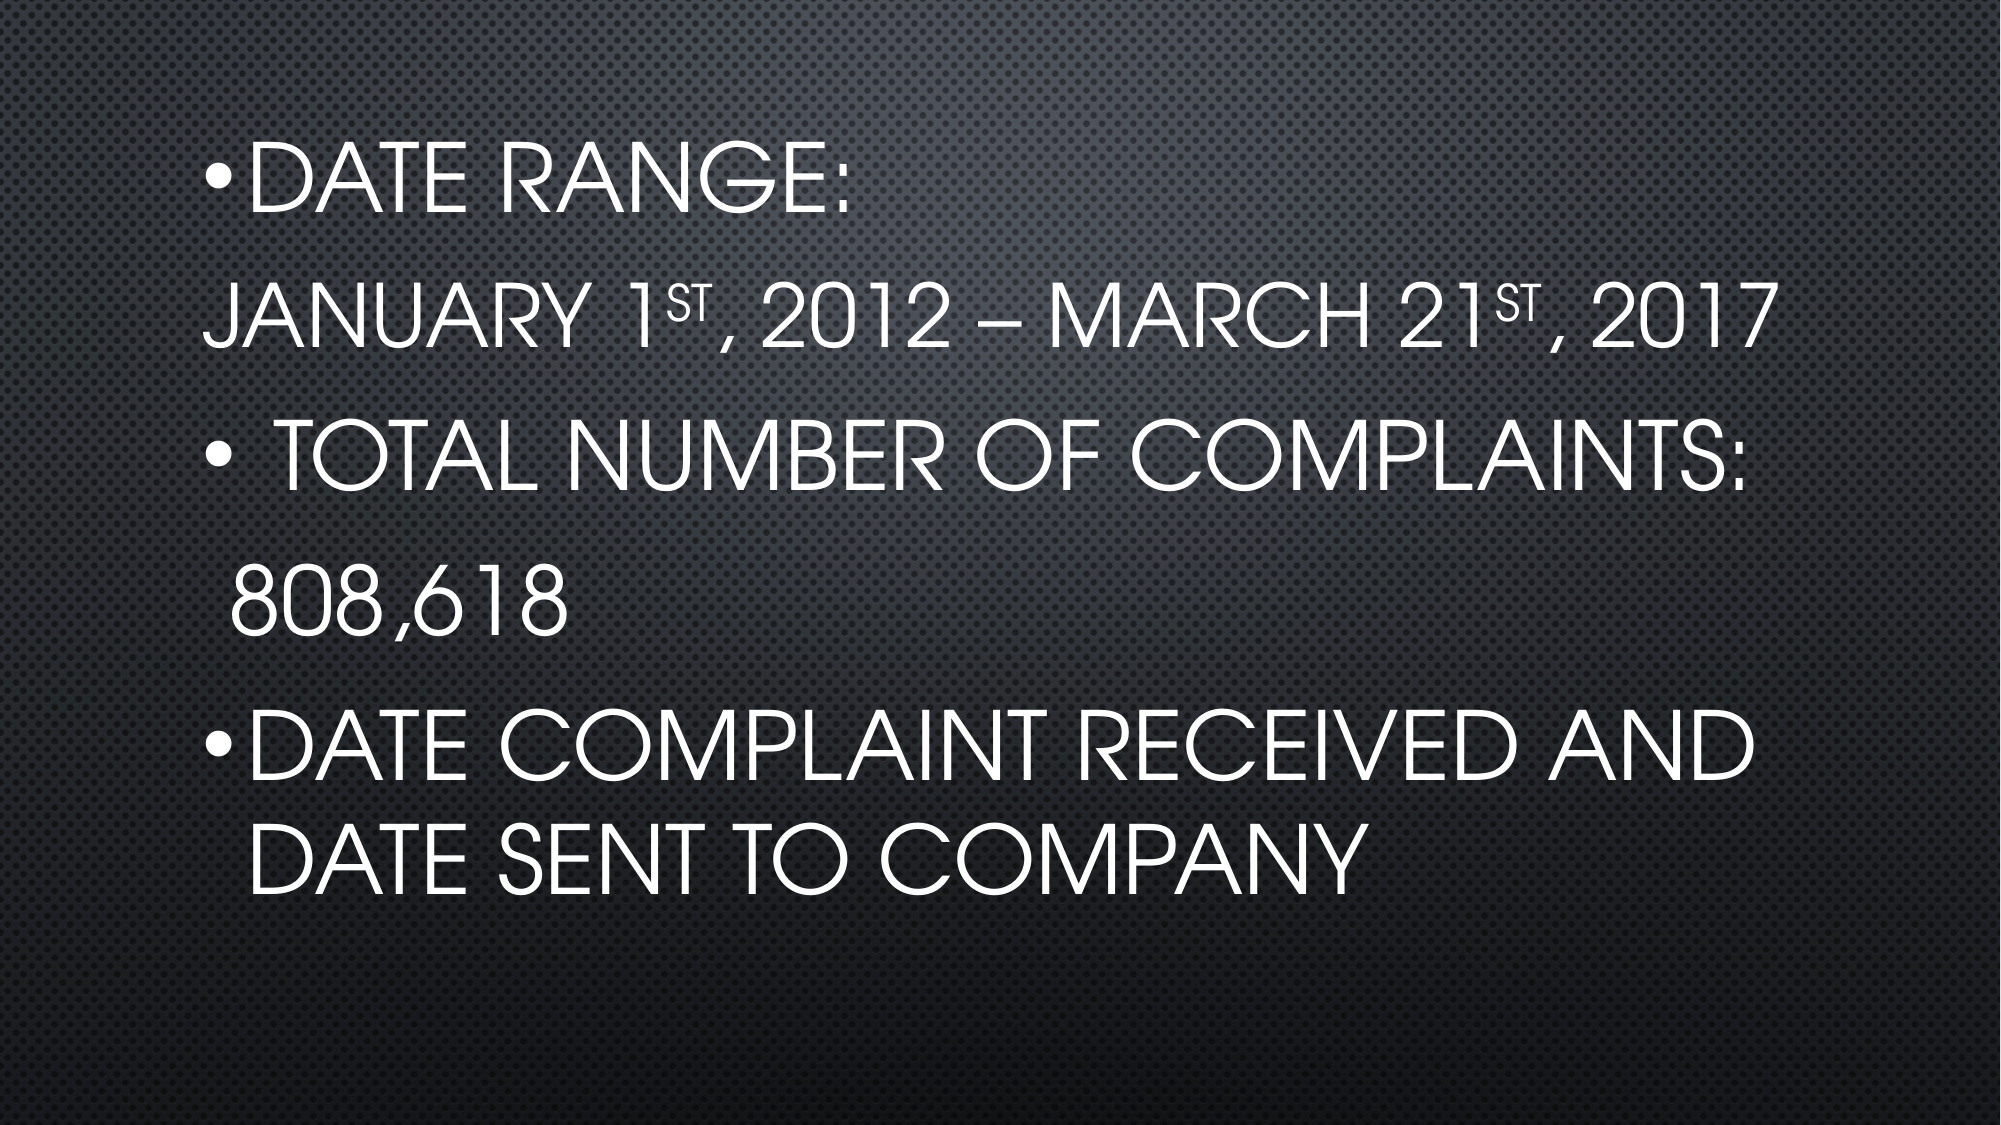

Date Range:
January 1st, 2012 – March 21st, 2017
 Total Number of Complaints:
 808,618
Date Complaint Received and Date Sent to Company
#